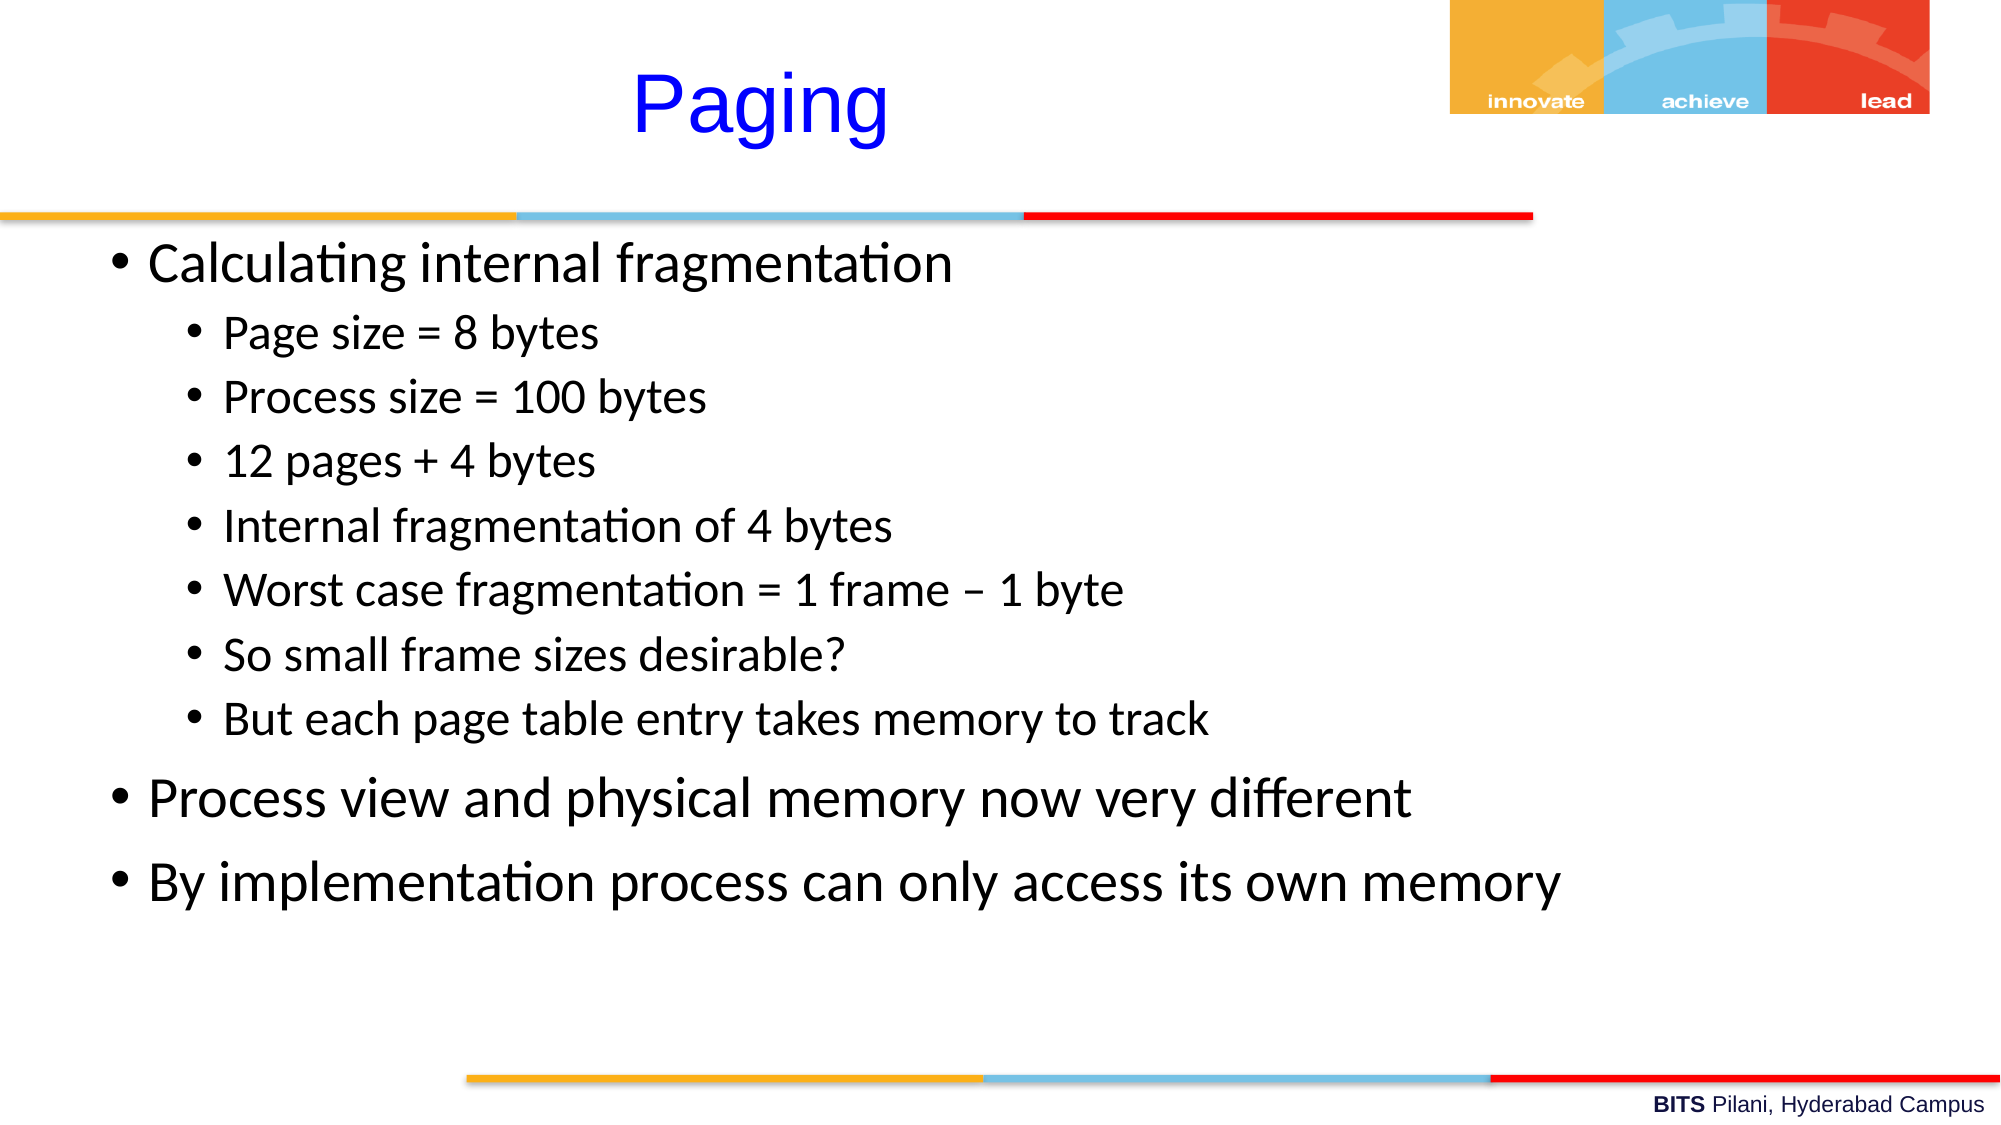

Paging
Calculating internal fragmentation
Page size = 8 bytes
Process size = 100 bytes
12 pages + 4 bytes
Internal fragmentation of 4 bytes
Worst case fragmentation = 1 frame – 1 byte
So small frame sizes desirable?
But each page table entry takes memory to track
Process view and physical memory now very different
By implementation process can only access its own memory